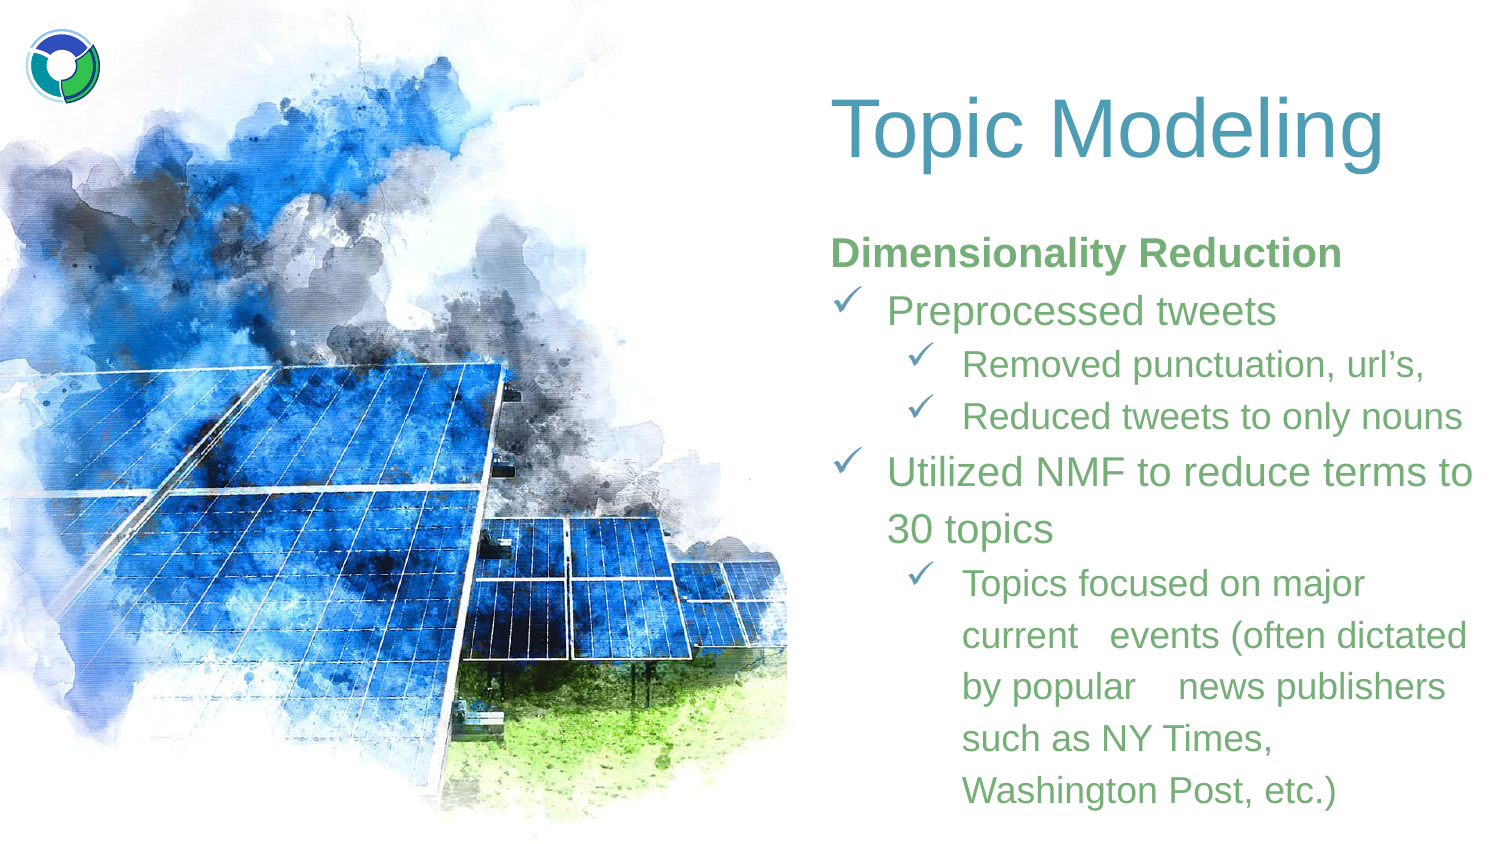

Topic Modeling
Dimensionality Reduction
Preprocessed tweets
Removed punctuation, url’s,
Reduced tweets to only nouns
Utilized NMF to reduce terms to 30 topics
Topics focused on major current   events (often dictated by popular    news publishers such as NY Times,  Washington Post, etc.)